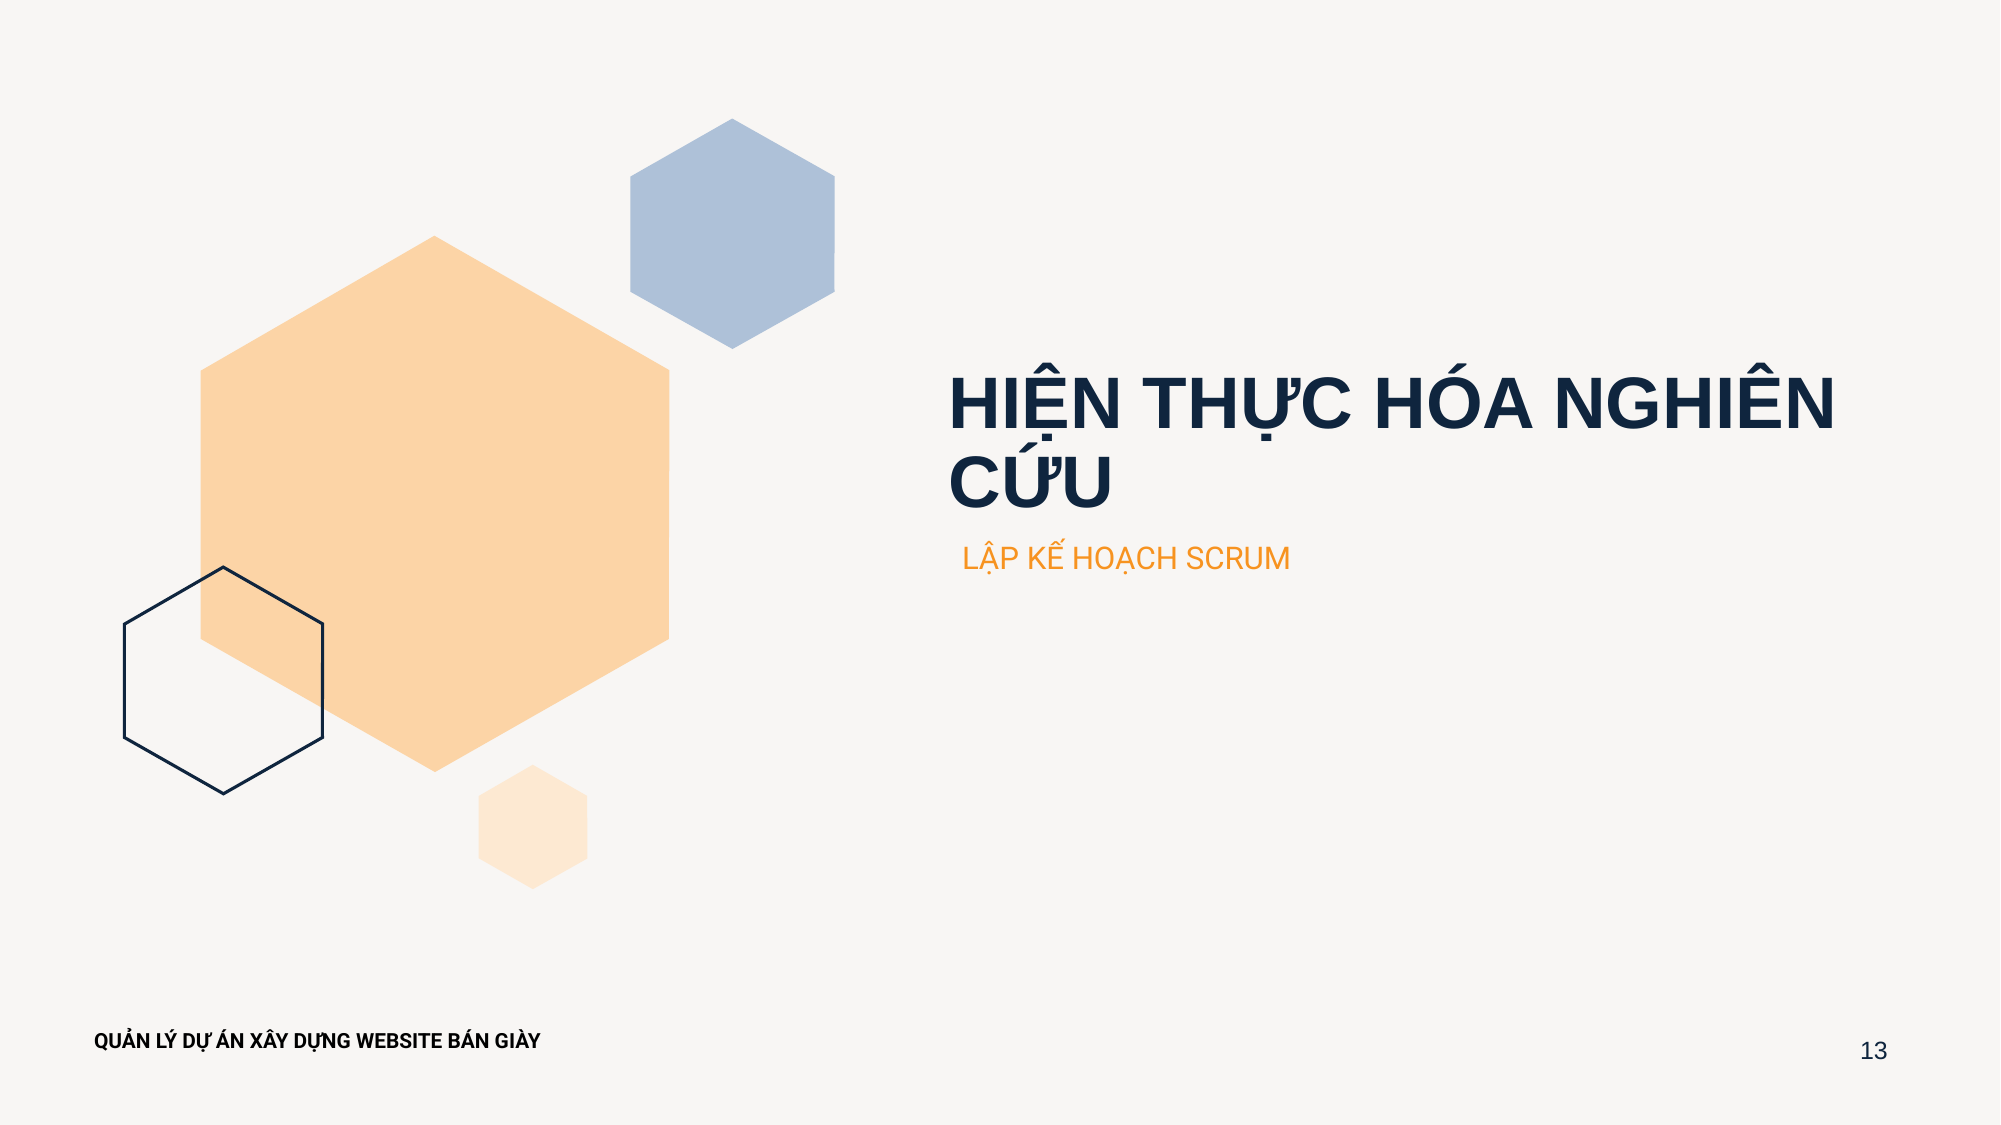

# HIỆN THỰC HÓA NGHIÊN CỨU
LẬP KẾ HOẠCH SCRUM
QUẢN LÝ DỰ ÁN XÂY DỰNG WEBSITE BÁN GIÀY
13